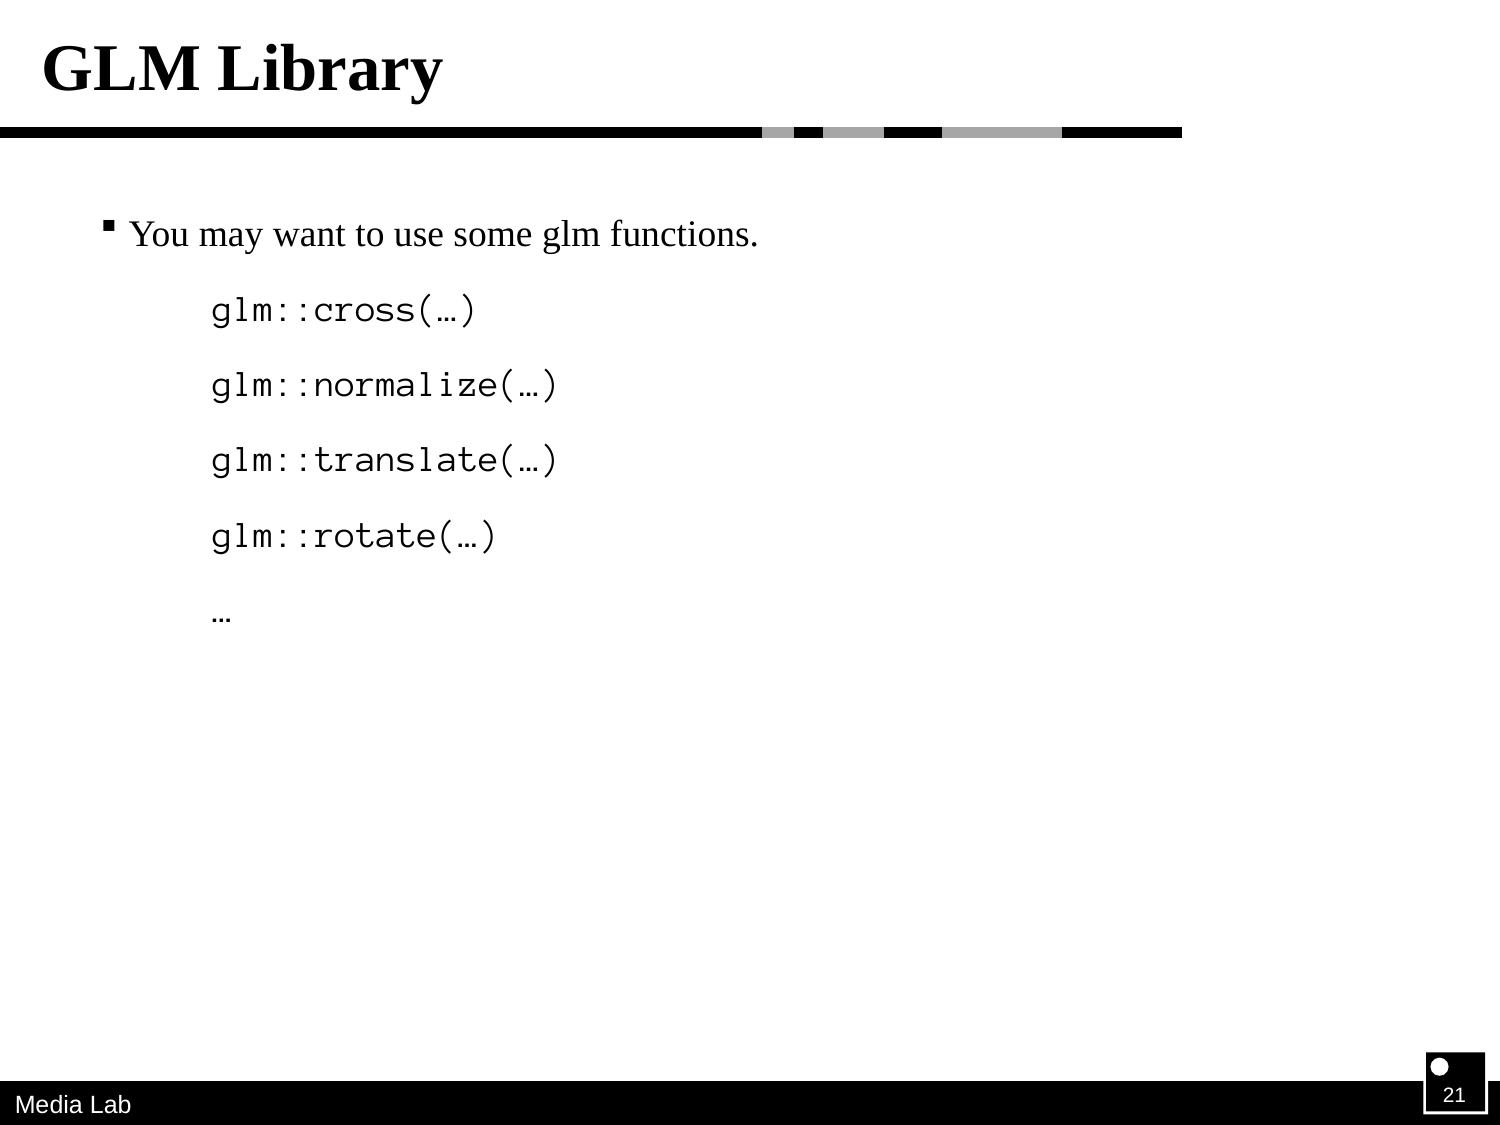

# GLM Library
You may want to use some glm functions.
glm::cross(…)
glm::normalize(…)
glm::translate(…)
glm::rotate(…)
…
21